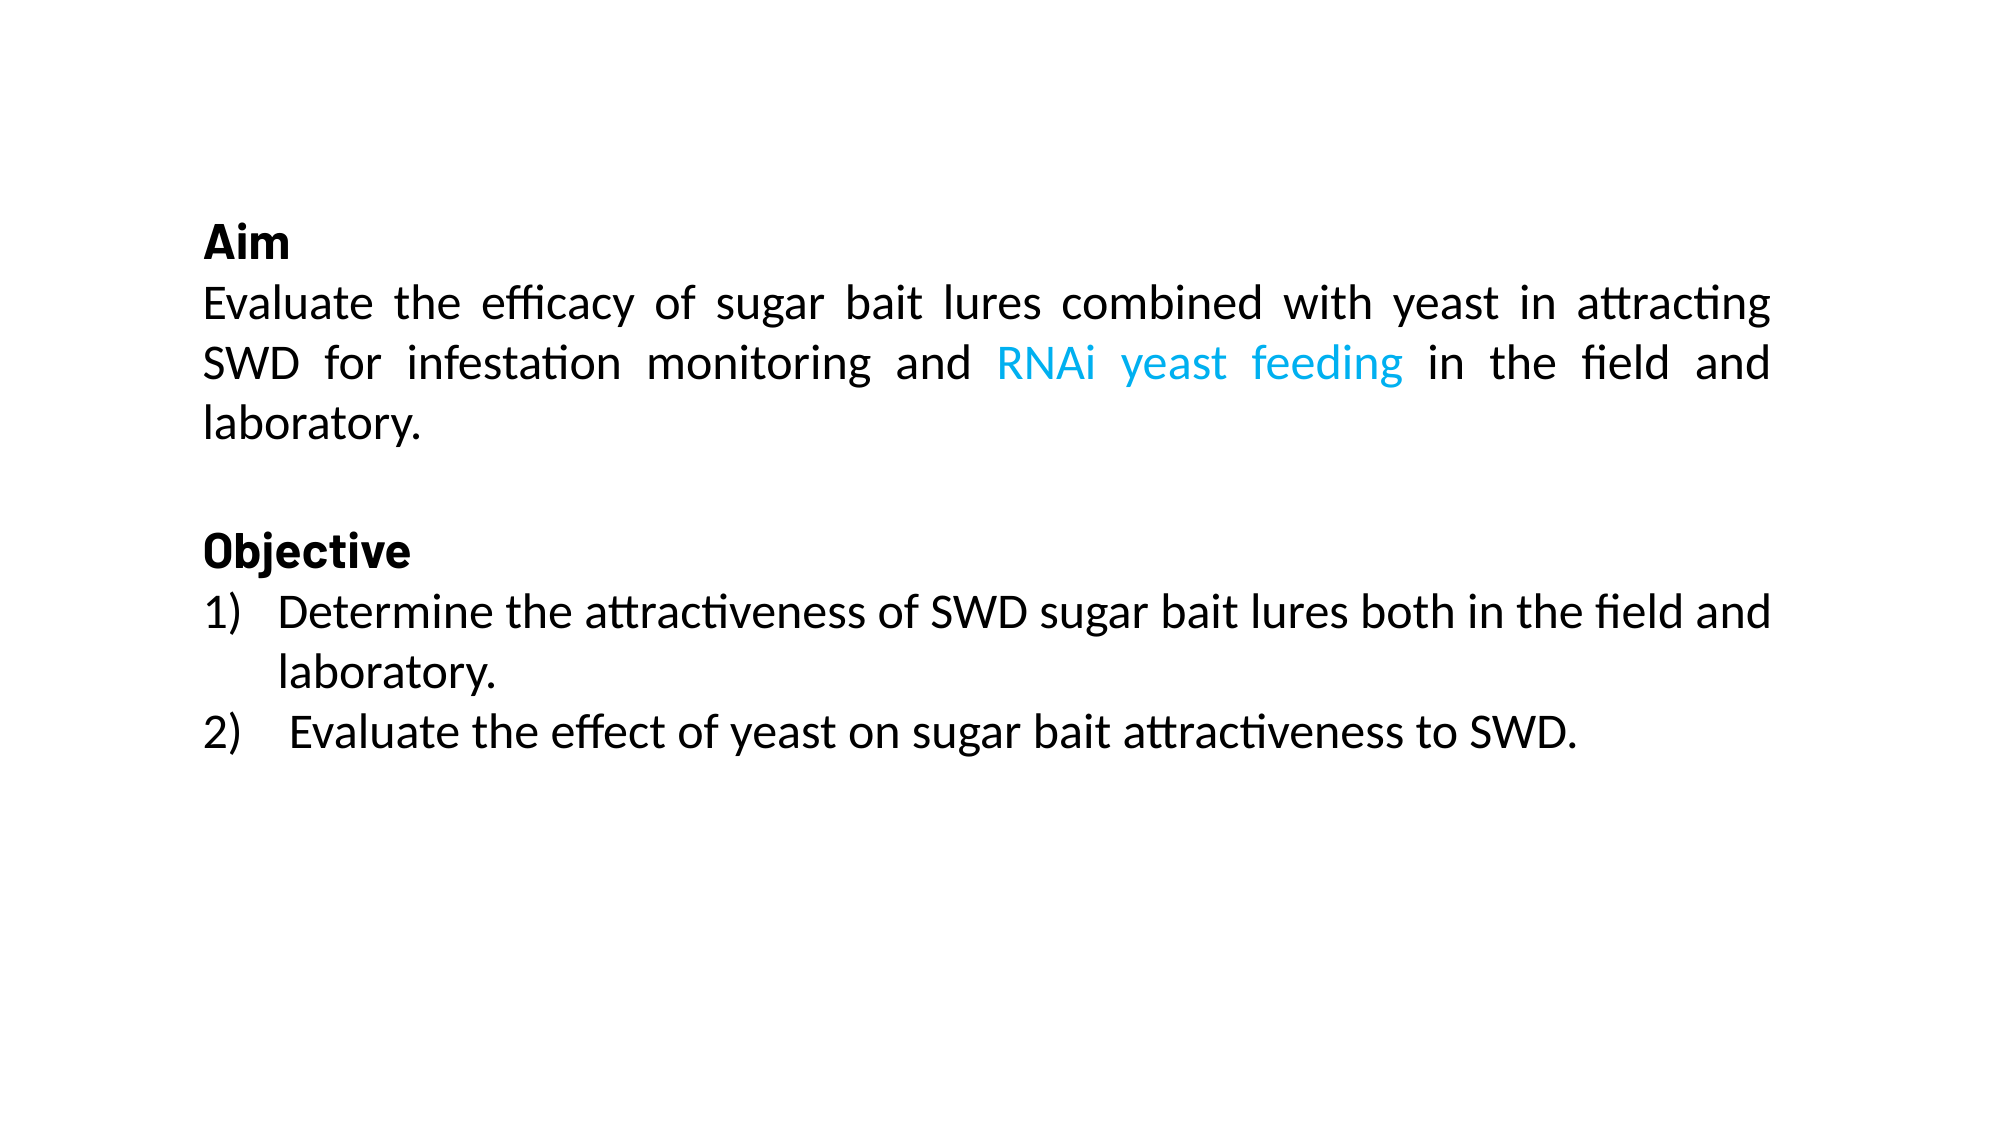

Aim
Evaluate the efficacy of sugar bait lures combined with yeast in attracting SWD for infestation monitoring and RNAi yeast feeding in the field and laboratory.
Objective
Determine the attractiveness of SWD sugar bait lures both in the field and laboratory.
 Evaluate the effect of yeast on sugar bait attractiveness to SWD.